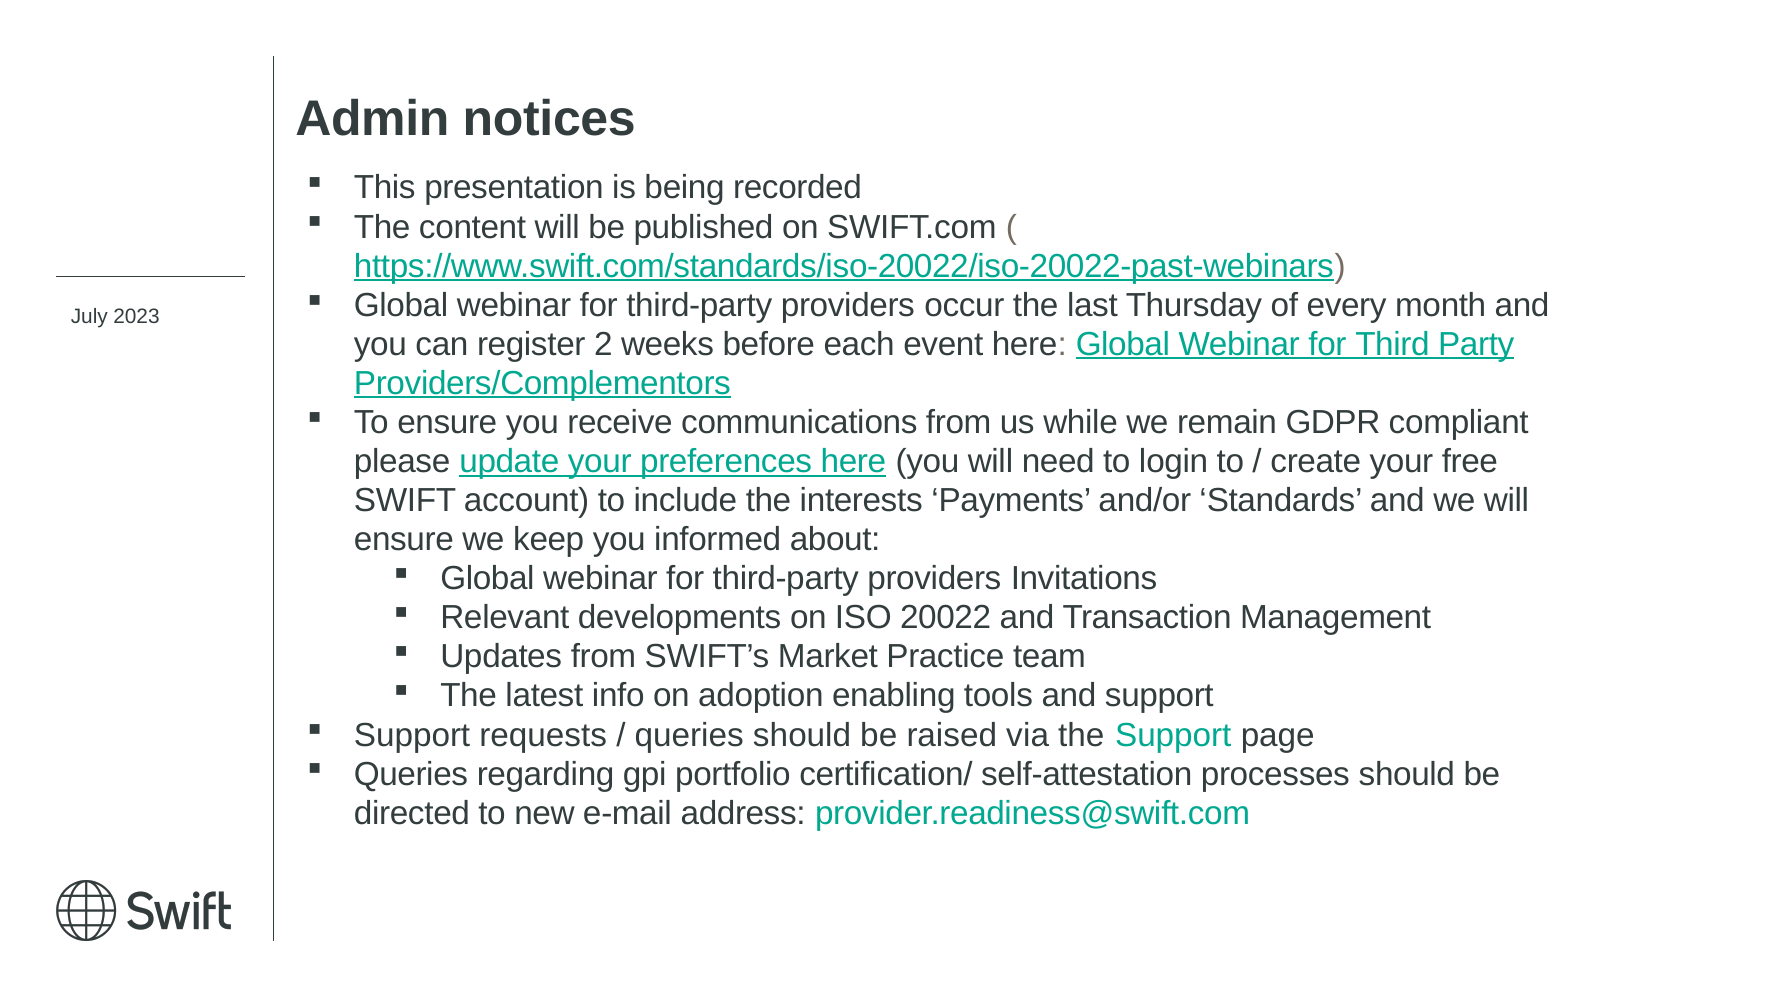

Admin notices
This presentation is being recorded
The content will be published on SWIFT.com (https://www.swift.com/standards/iso-20022/iso-20022-past-webinars)
Global webinar for third-party providers occur the last Thursday of every month and you can register 2 weeks before each event here: Global Webinar for Third Party Providers/Complementors
To ensure you receive communications from us while we remain GDPR compliant please update your preferences here (you will need to login to / create your free SWIFT account) to include the interests ‘Payments’ and/or ‘Standards’ and we will ensure we keep you informed about:
Global webinar for third-party providers Invitations
Relevant developments on ISO 20022 and Transaction Management
Updates from SWIFT’s Market Practice team
The latest info on adoption enabling tools and support
Support requests / queries should be raised via the Support page
Queries regarding gpi portfolio certification/ self-attestation processes should be directed to new e-mail address: provider.readiness@swift.com
July 2023